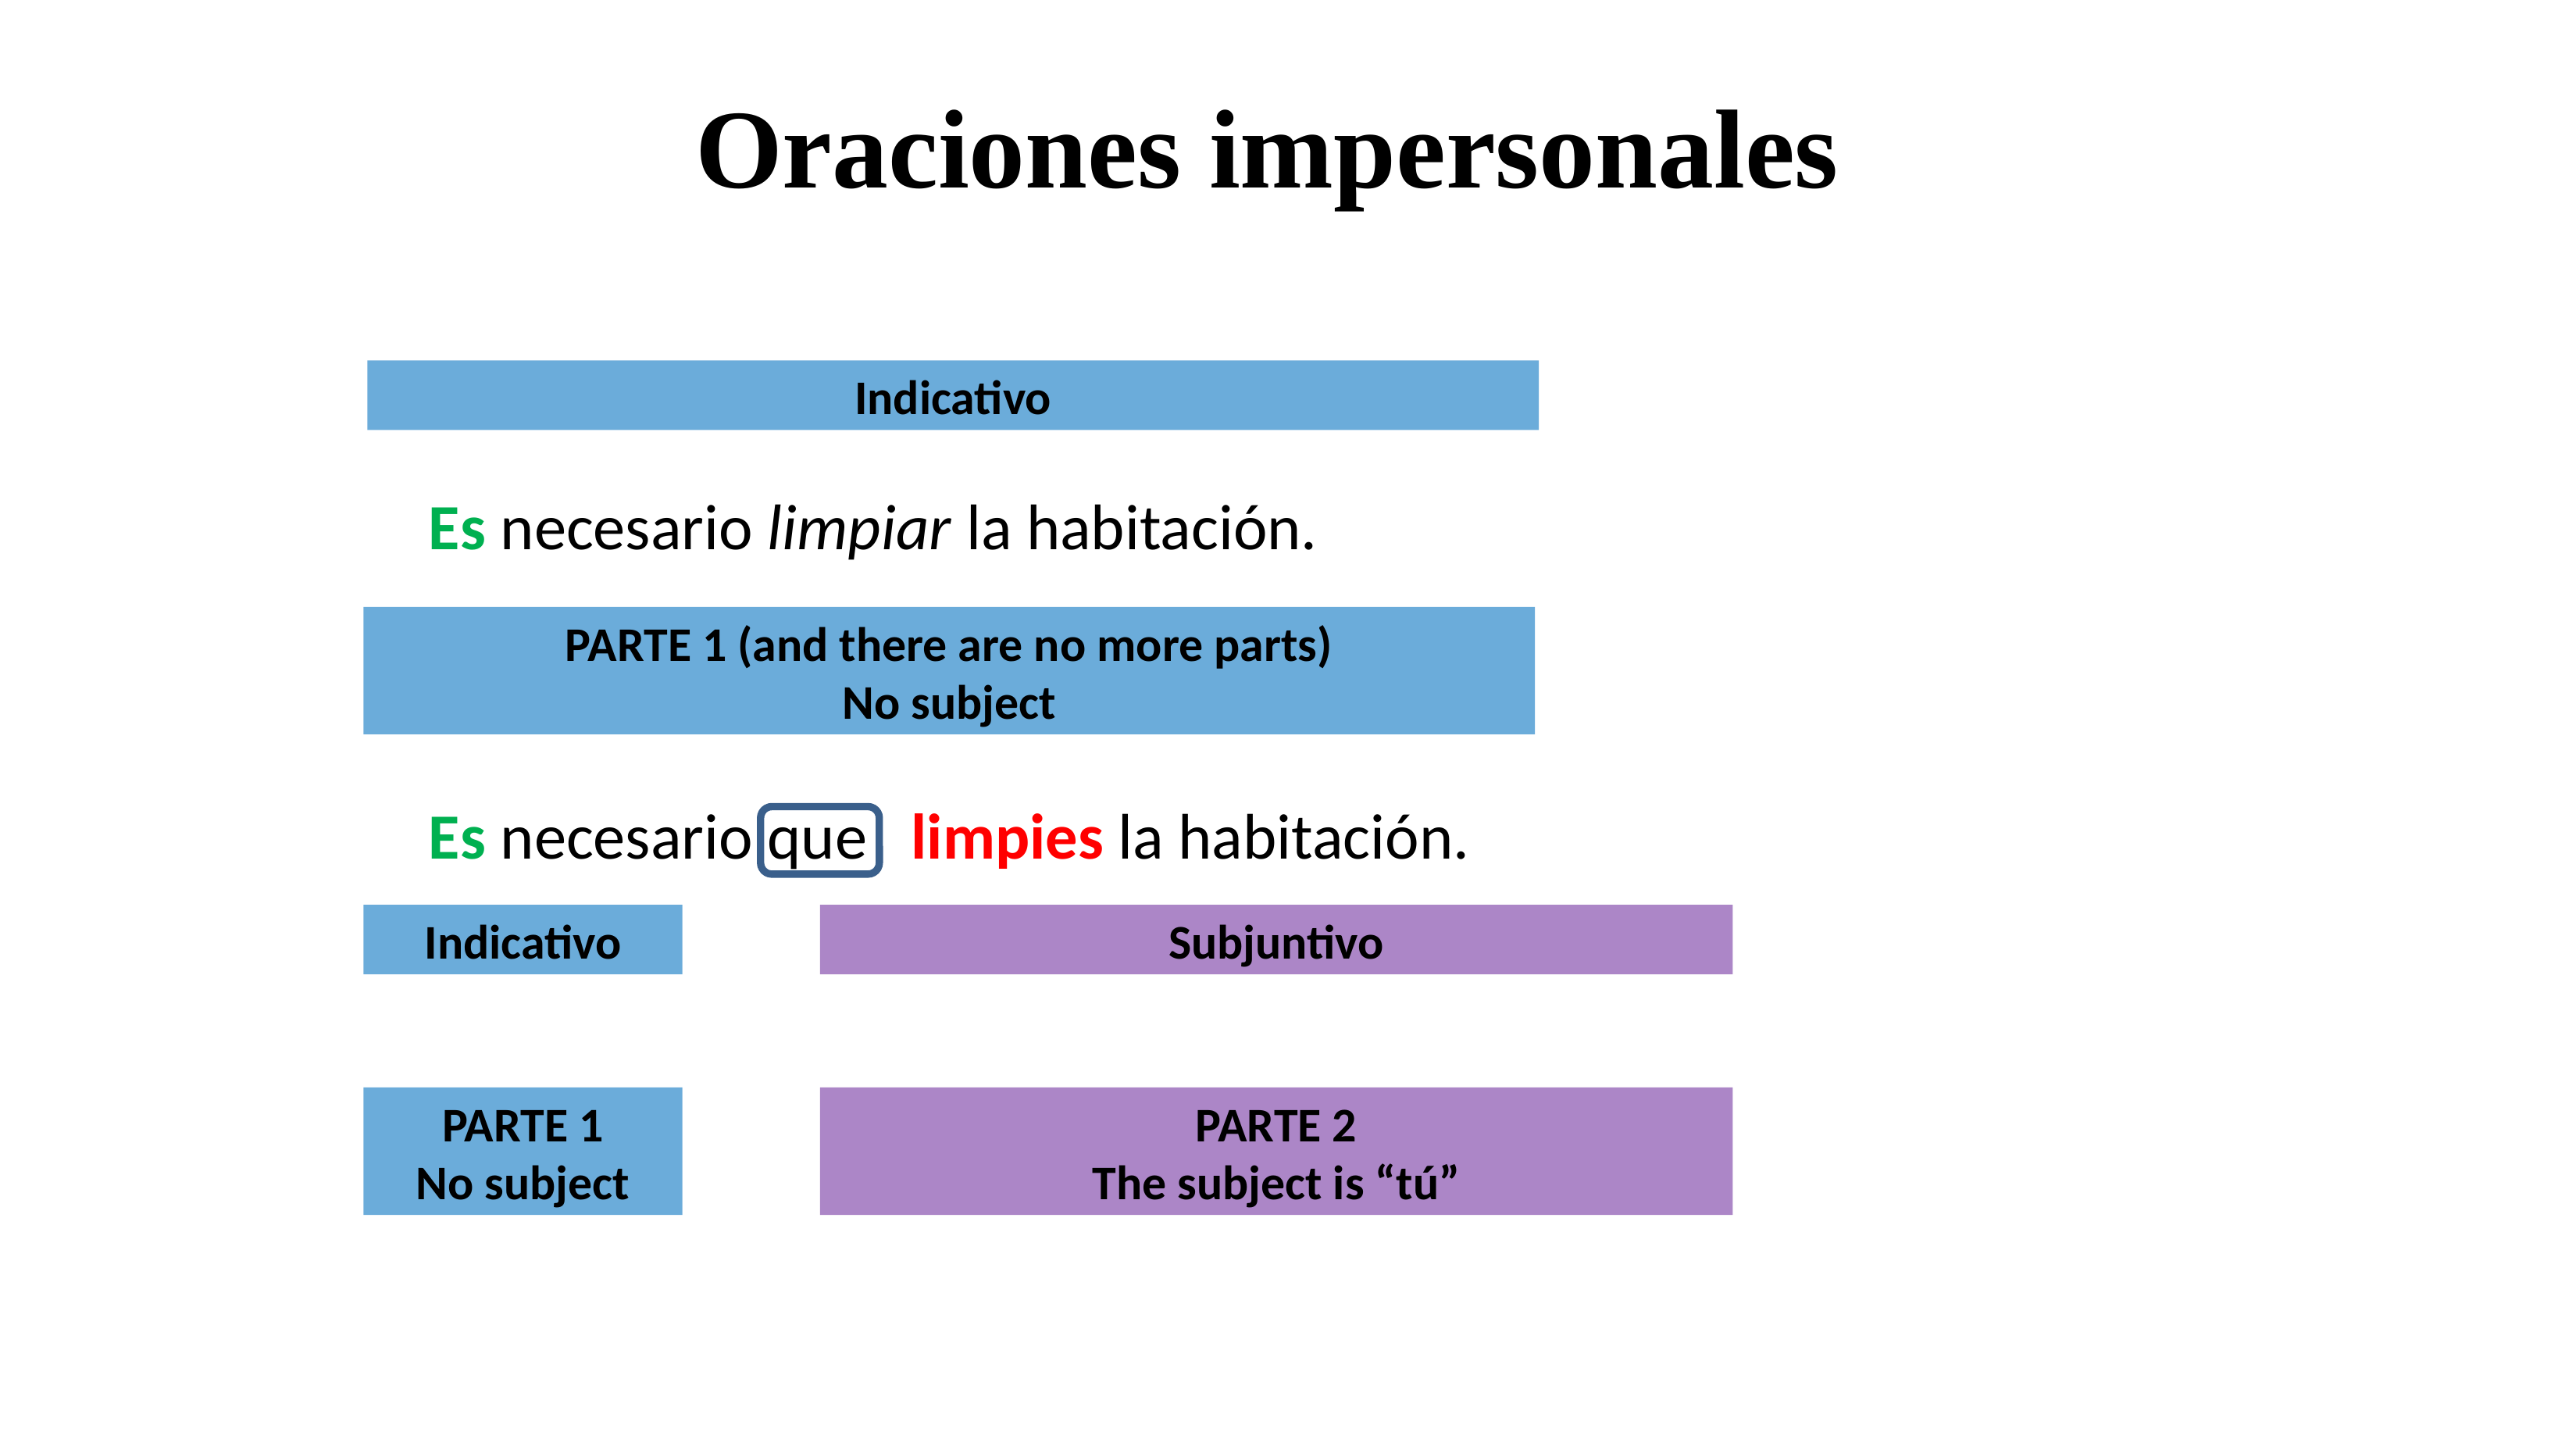

# Oraciones impersonales
Indicativo
		Es necesario limpiar la habitación.

		Es necesario que   limpies la habitación.
PARTE 1 (and there are no more parts)
No subject

Indicativo
Subjuntivo
PARTE 1
No subject
PARTE 2
The subject is “tú”